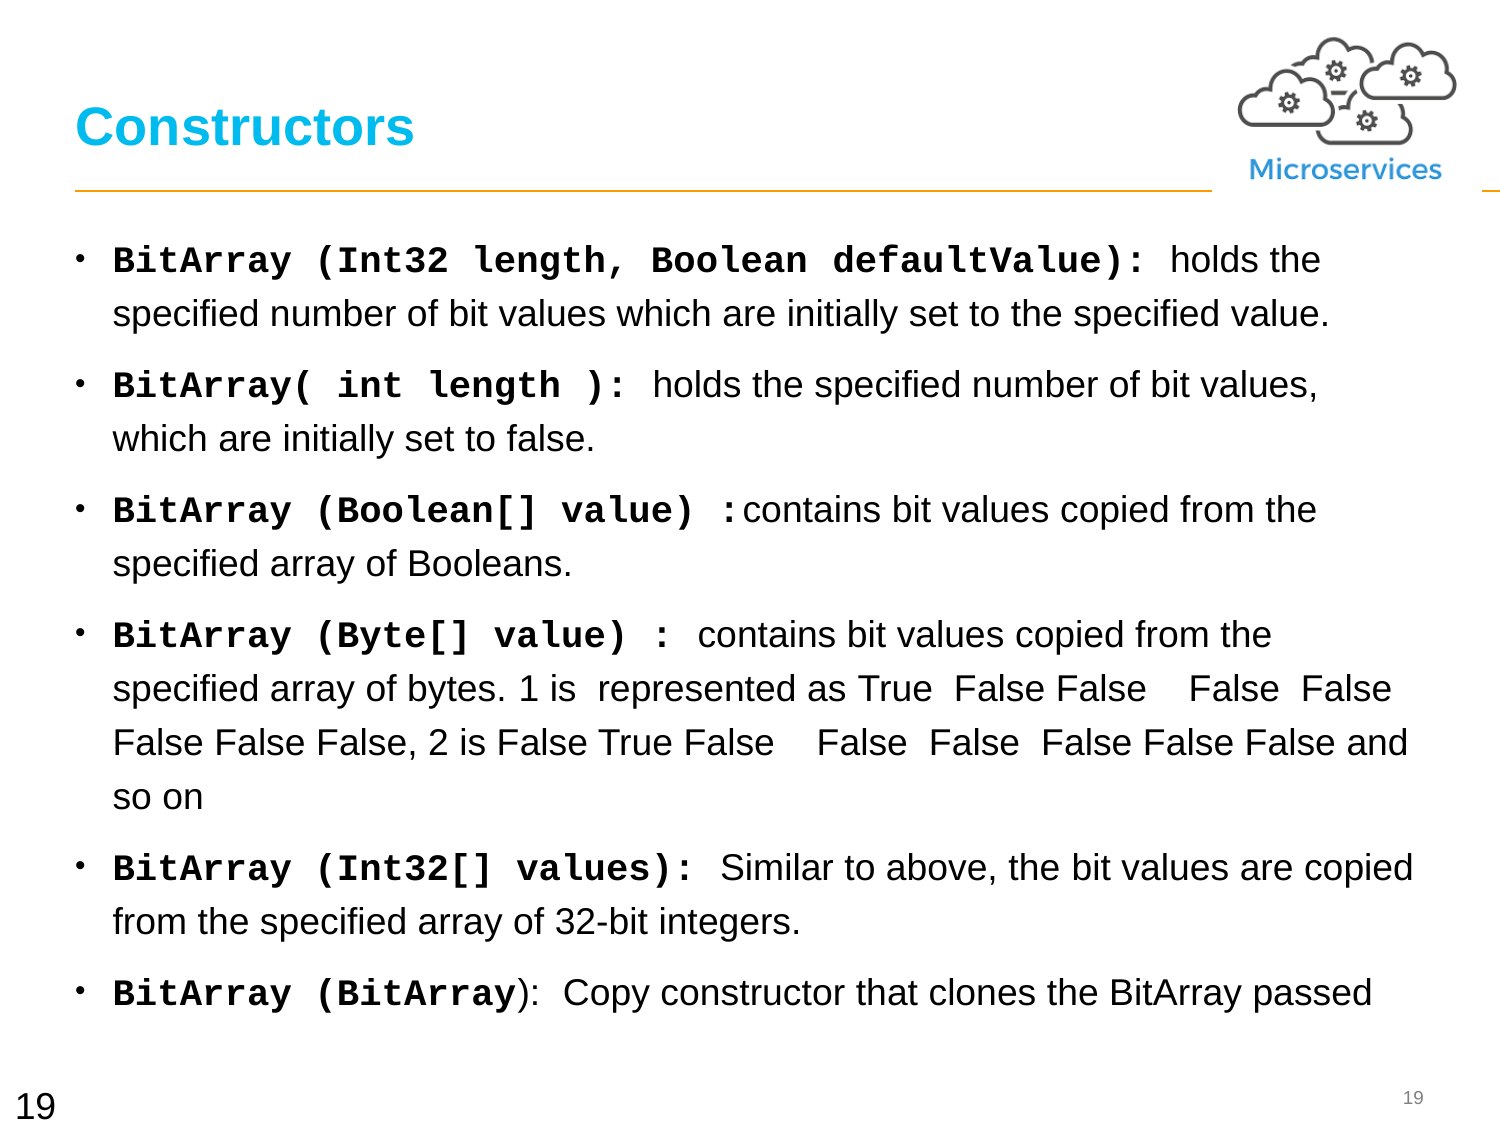

# Constructors
BitArray (Int32 length, Boolean defaultValue): holds the specified number of bit values which are initially set to the specified value.
BitArray( int length ): holds the specified number of bit values, which are initially set to false.
BitArray (Boolean[] value) :contains bit values copied from the specified array of Booleans.
BitArray (Byte[] value) : contains bit values copied from the specified array of bytes. 1 is  represented as True  False False    False  False  False False False, 2 is False True False    False  False  False False False and so on
BitArray (Int32[] values): Similar to above, the bit values are copied from the specified array of 32-bit integers.
BitArray (BitArray): Copy constructor that clones the BitArray passed

19